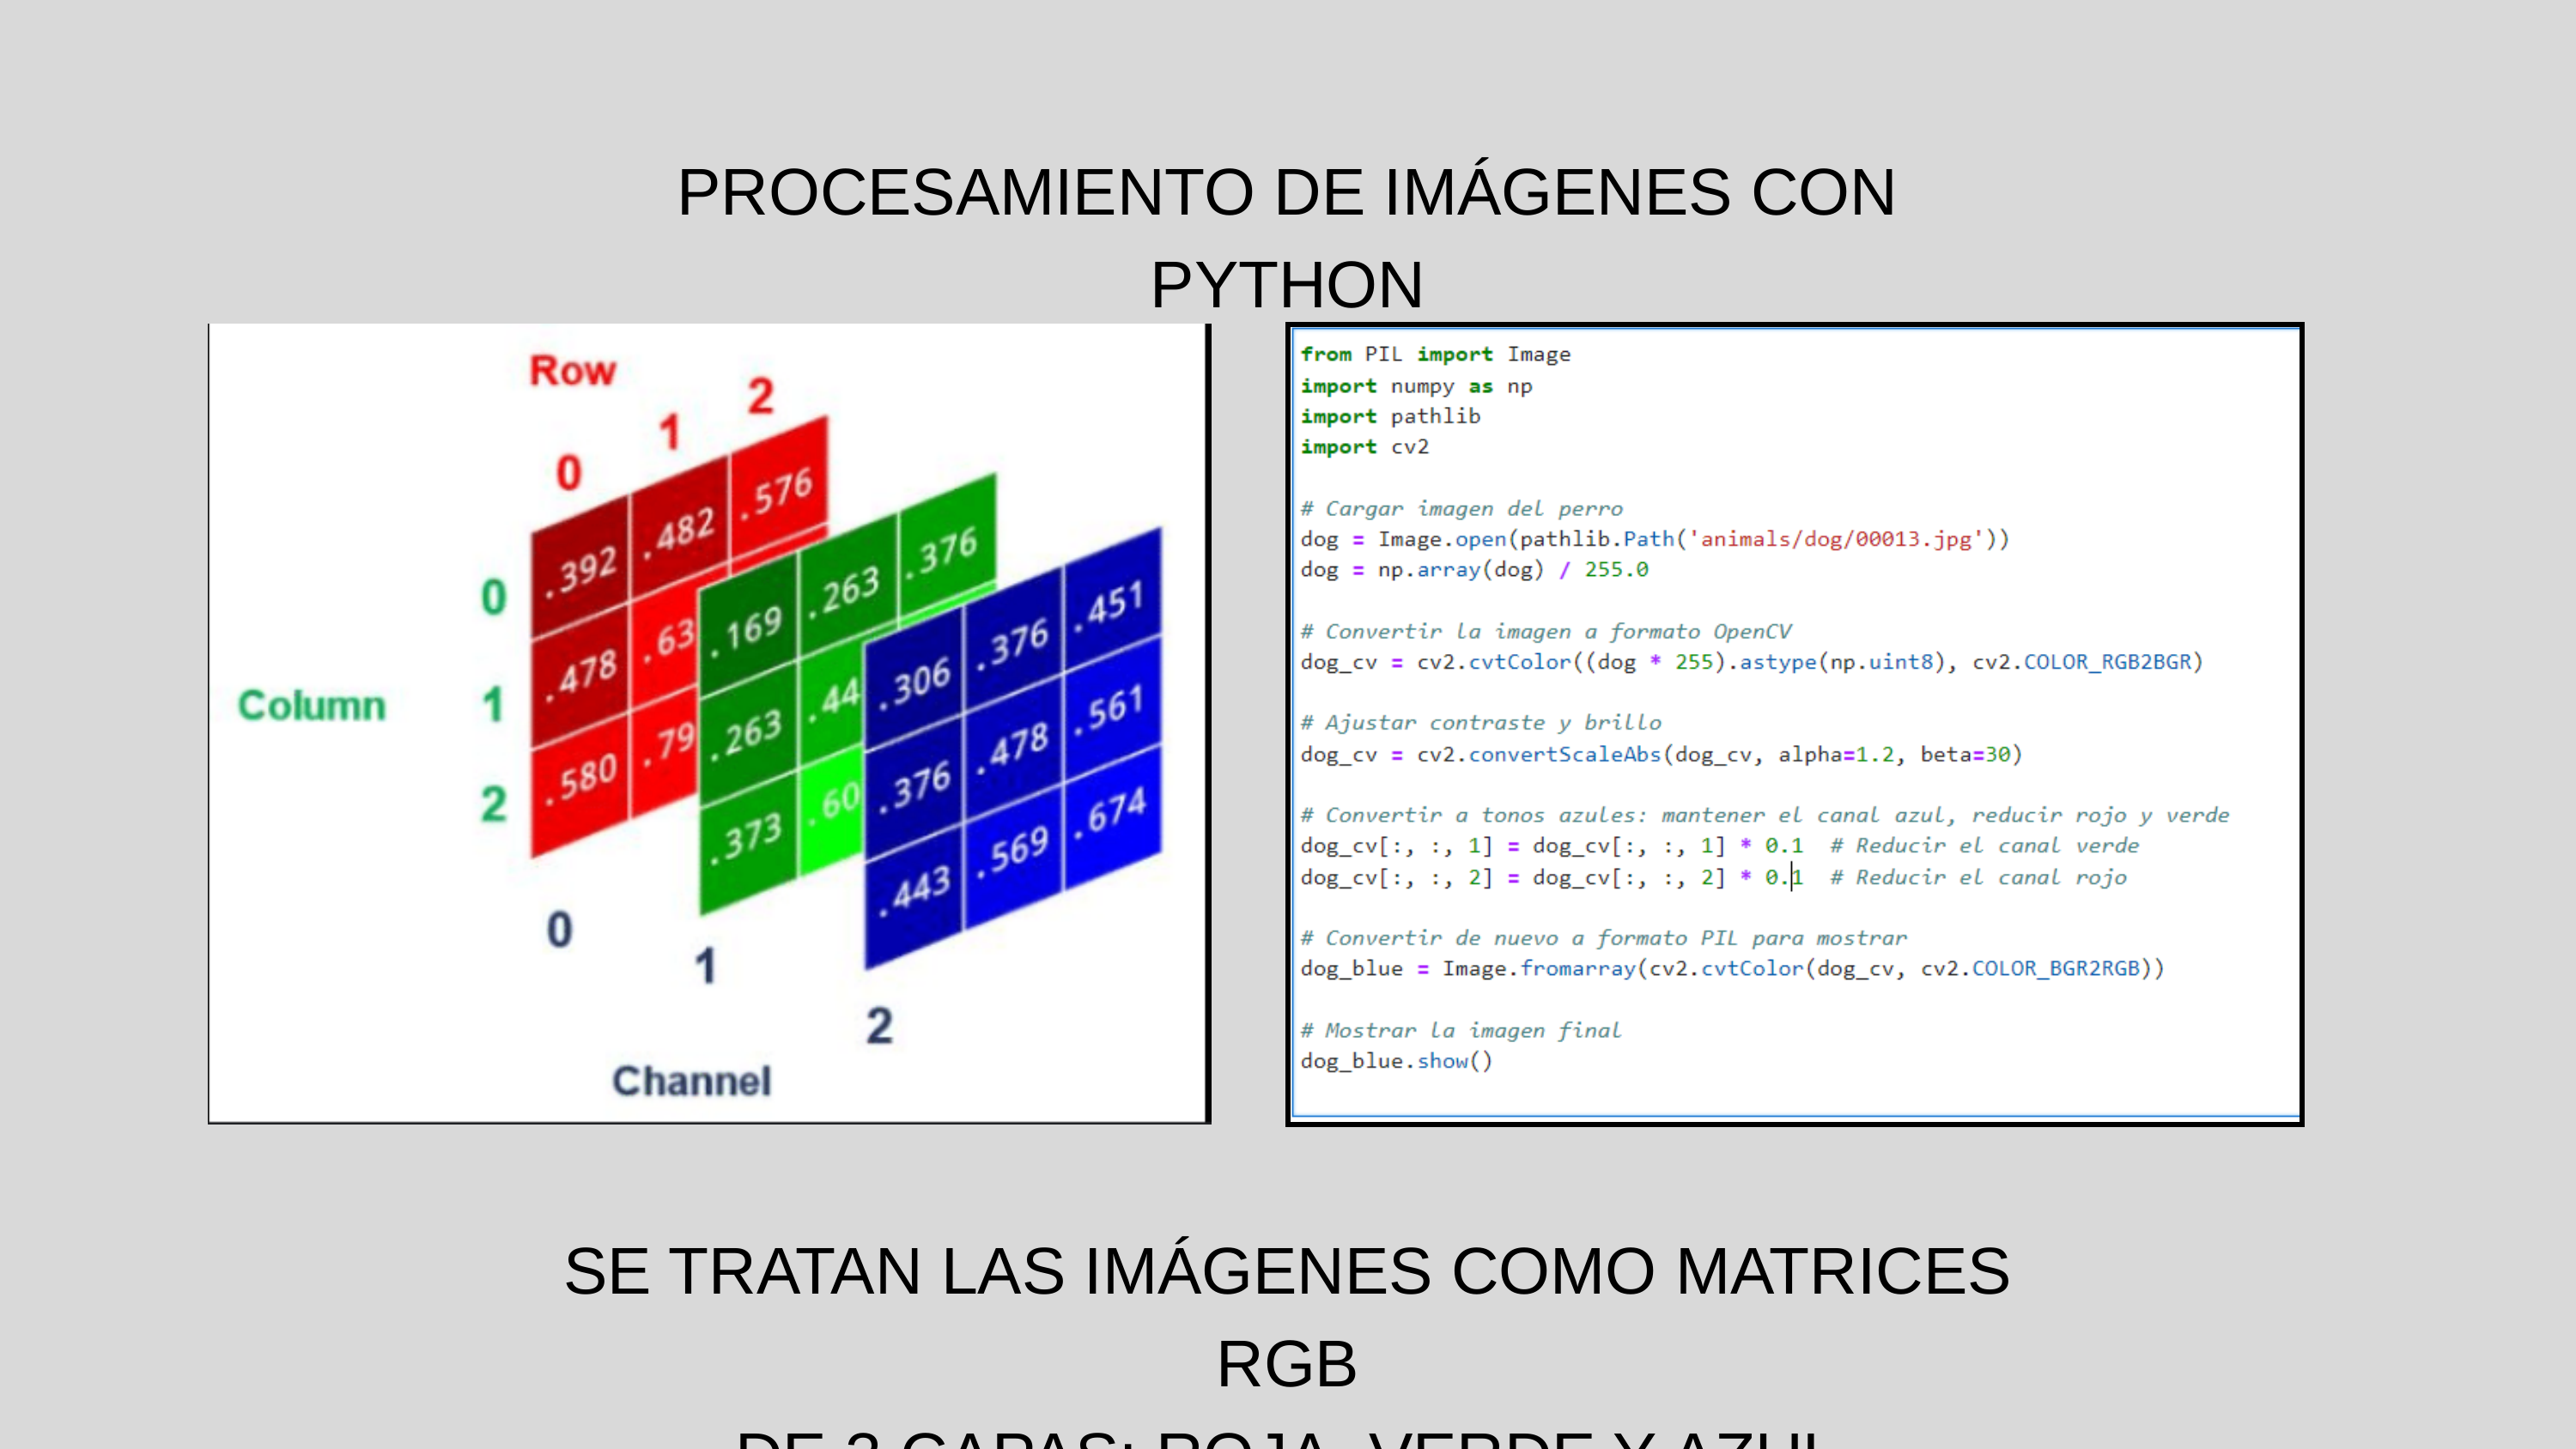

PROCESAMIENTO DE IMÁGENES CON PYTHON

SE TRATAN LAS IMÁGENES COMO MATRICES RGB
DE 3 CAPAS: ROJA, VERDE Y AZUL